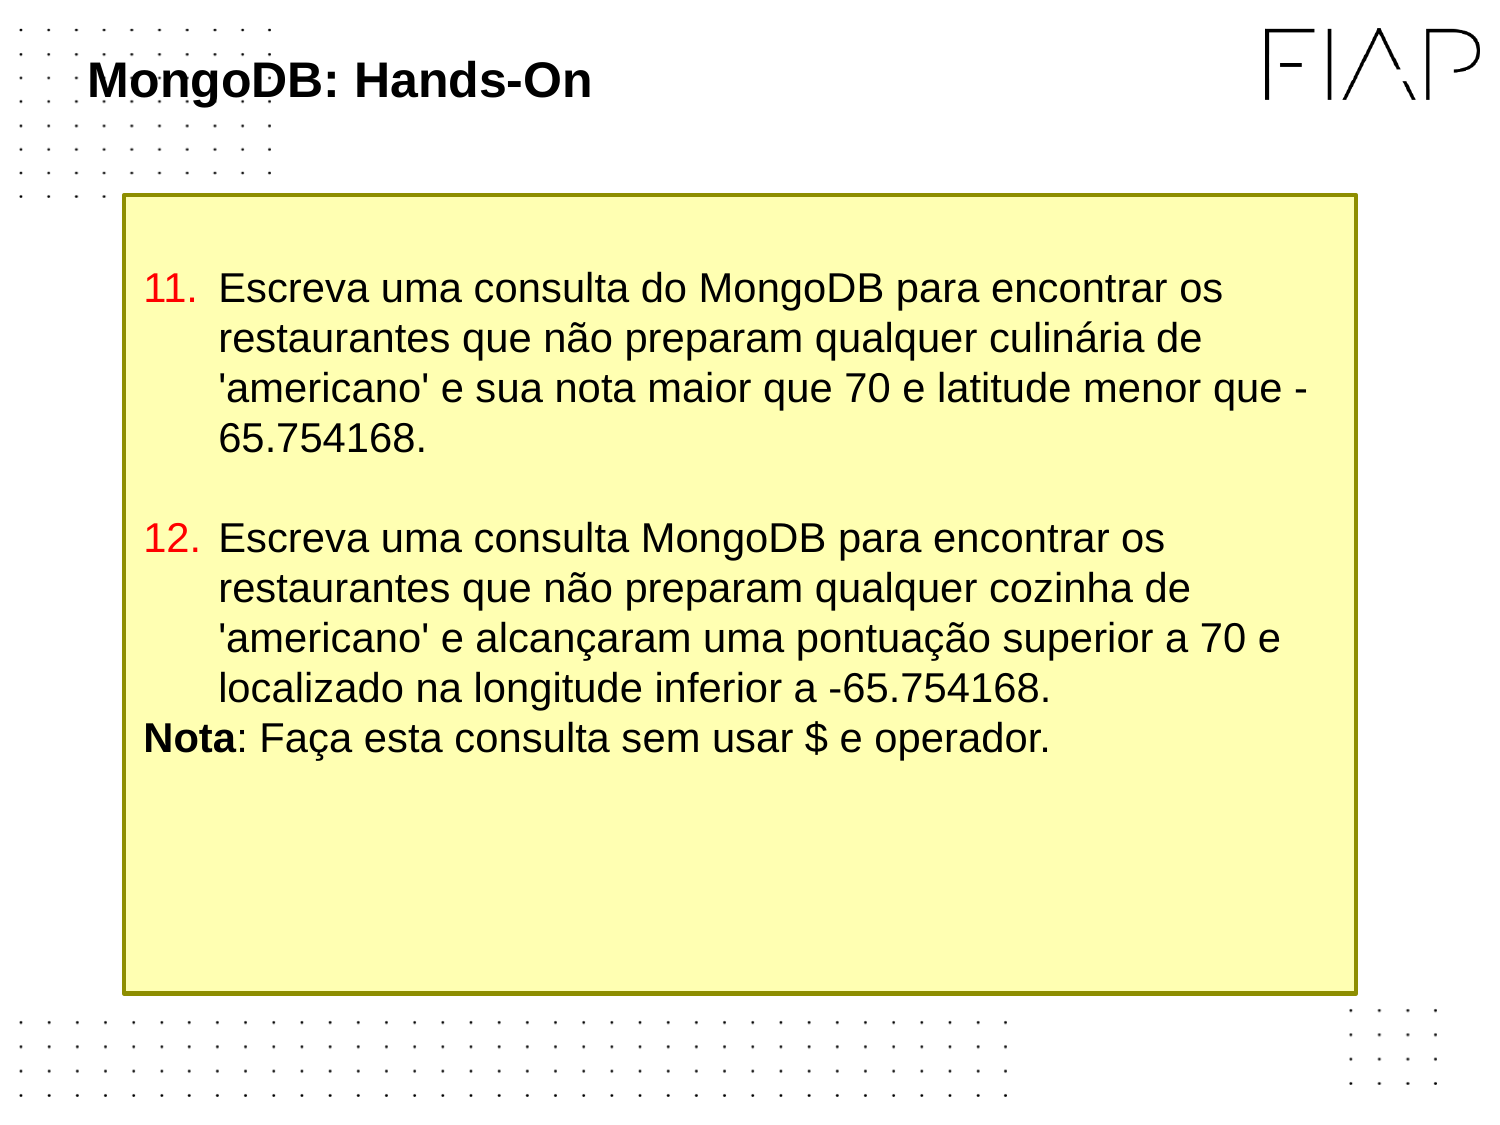

# MongoDB: Hands-On

Escreva uma consulta do MongoDB para encontrar os restaurantes que não preparam qualquer culinária de 'americano' e sua nota maior que 70 e latitude menor que -65.754168.

Escreva uma consulta MongoDB para encontrar os restaurantes que não preparam qualquer cozinha de 'americano' e alcançaram uma pontuação superior a 70 e localizado na longitude inferior a -65.754168.
Nota: Faça esta consulta sem usar $ e operador.